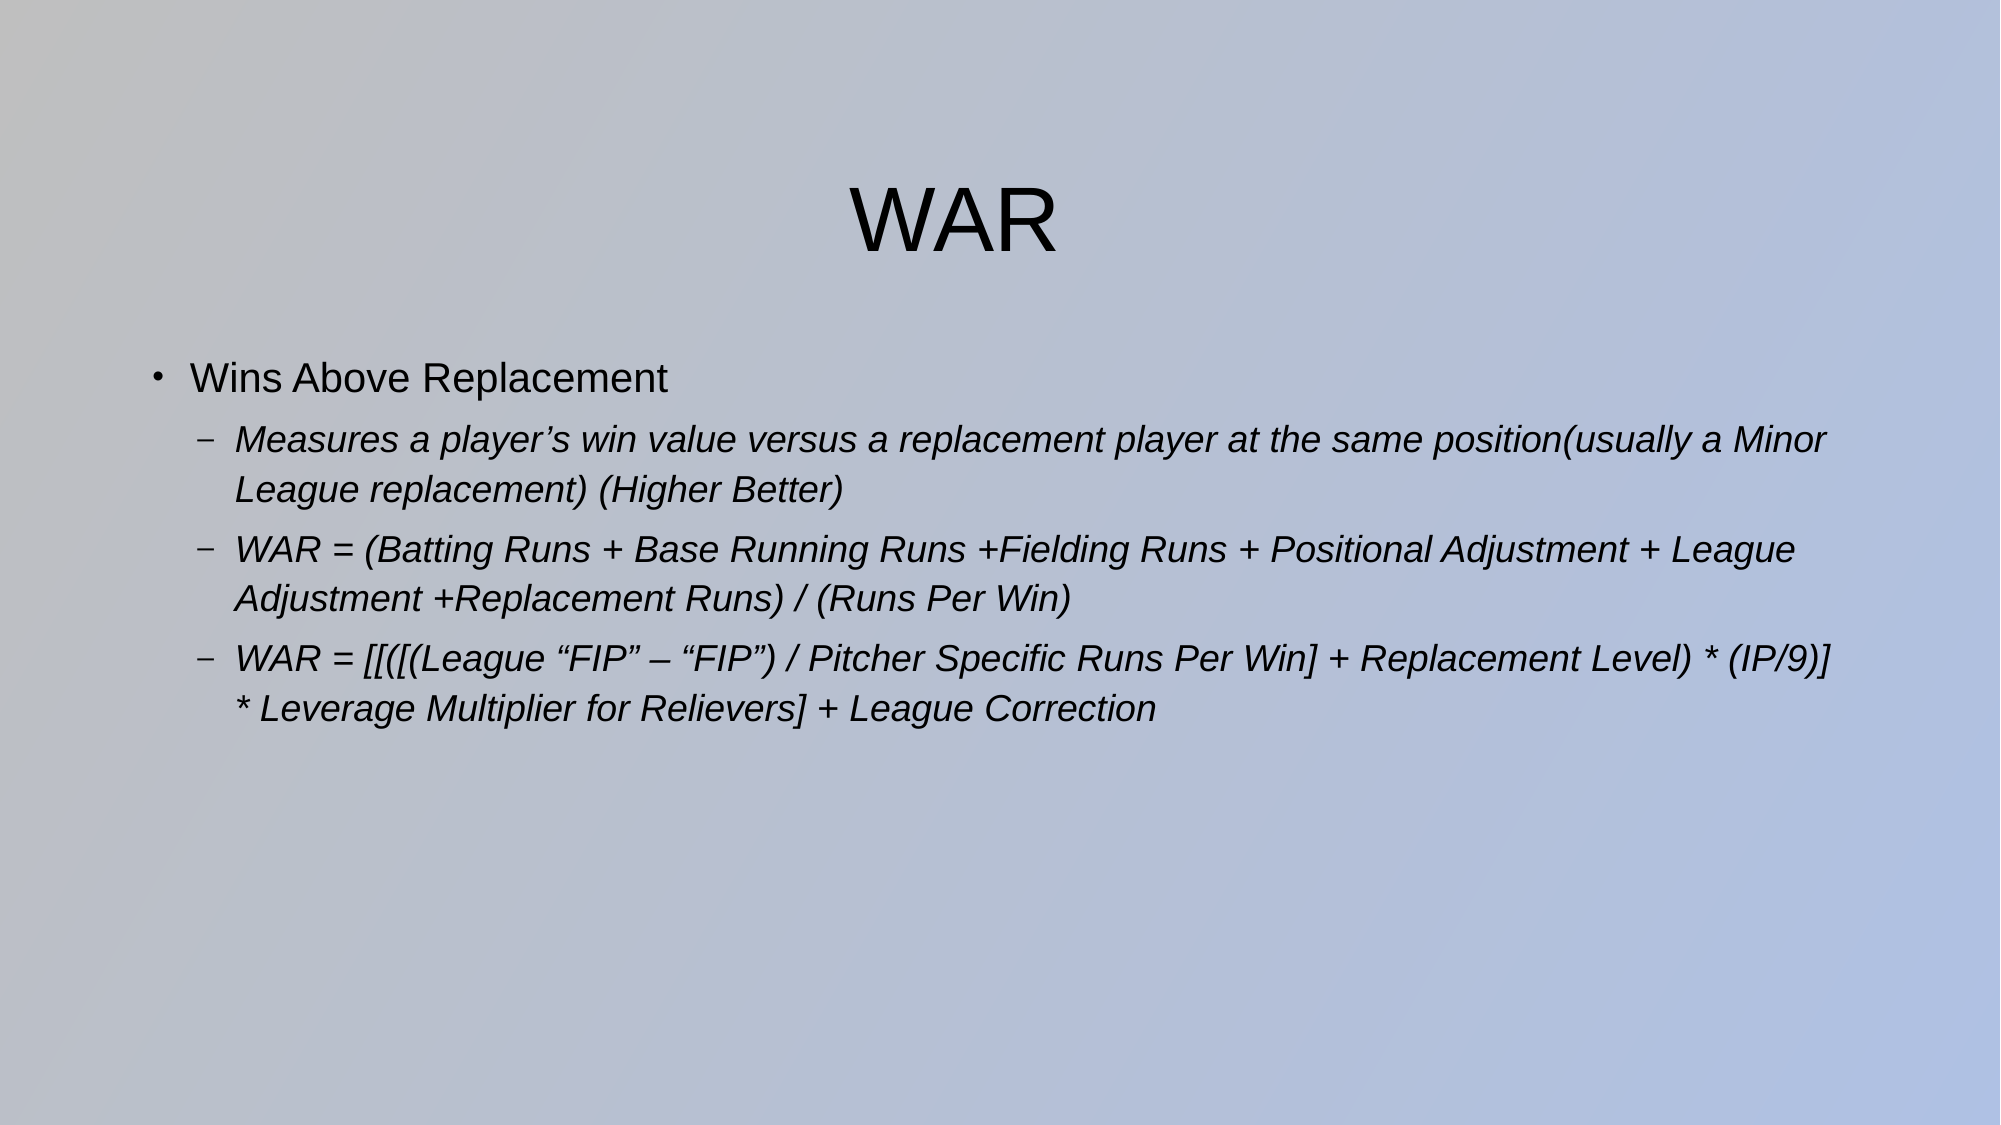

# WAR
Wins Above Replacement
Measures a player’s win value versus a replacement player at the same position(usually a Minor League replacement) (Higher Better)
WAR = (Batting Runs + Base Running Runs +Fielding Runs + Positional Adjustment + League Adjustment +Replacement Runs) / (Runs Per Win)
WAR = [[([(League “FIP” – “FIP”) / Pitcher Specific Runs Per Win] + Replacement Level) * (IP/9)] * Leverage Multiplier for Relievers] + League Correction